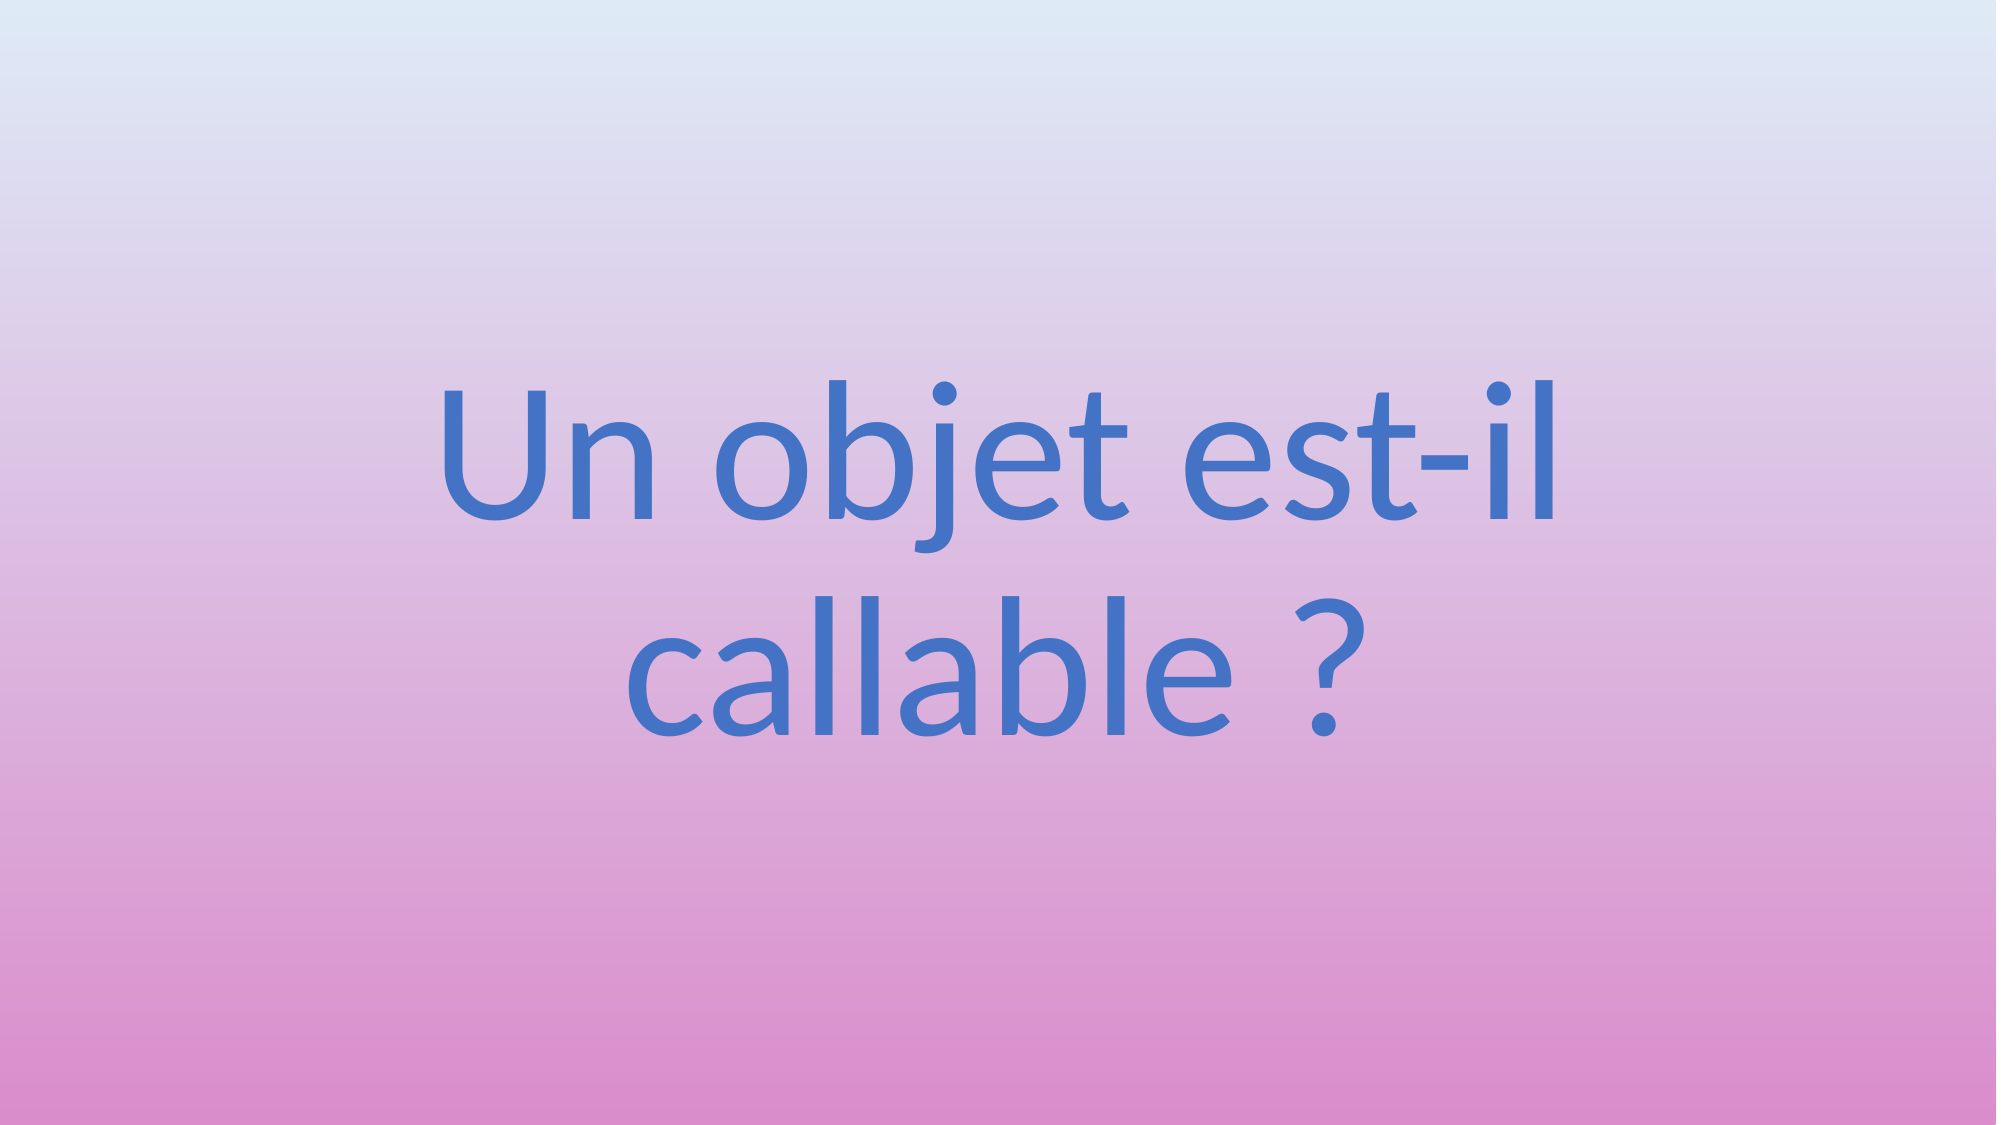

# Un objet est-il callable ?

388